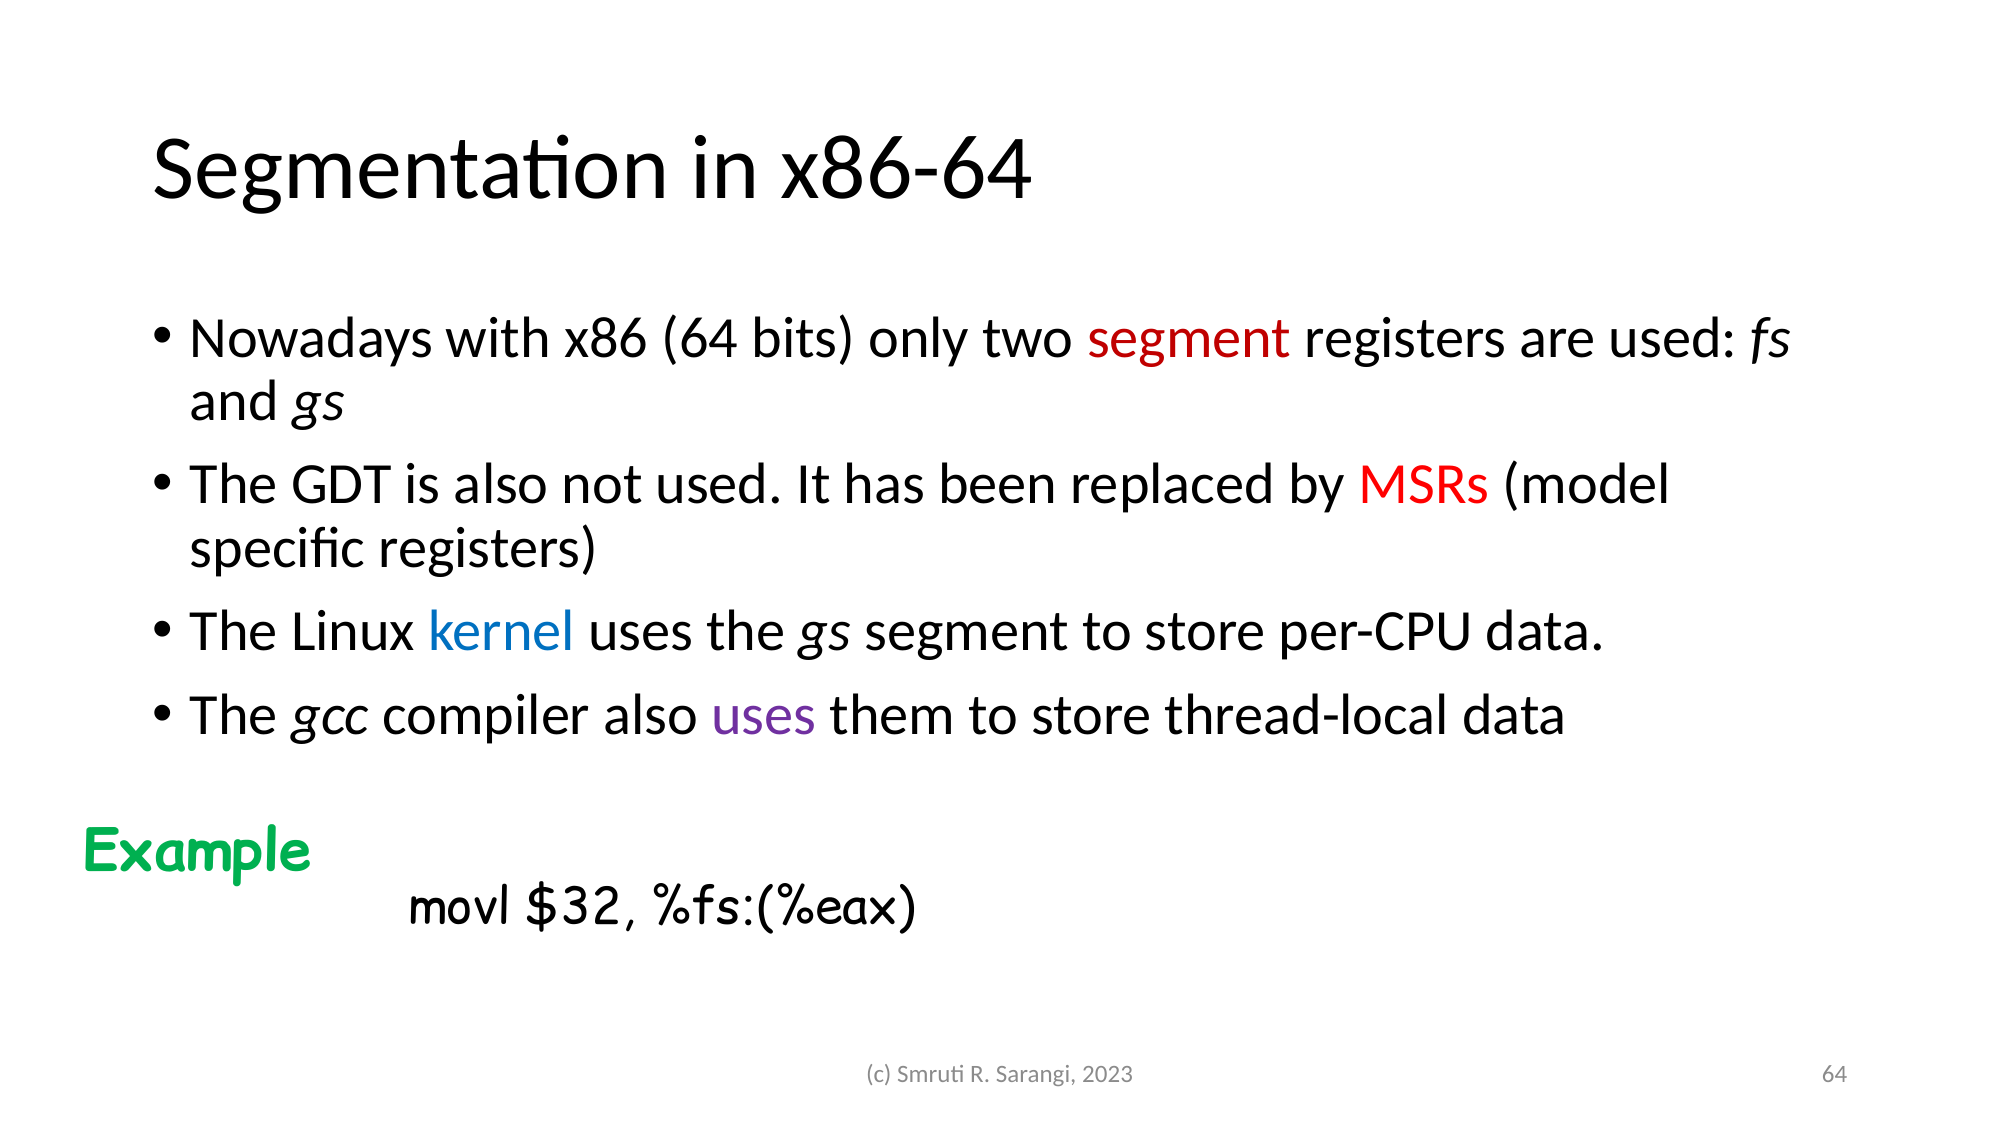

# Segmentation in x86-64
Nowadays with x86 (64 bits) only two segment registers are used: fs and gs
The GDT is also not used. It has been replaced by MSRs (model specific registers)
The Linux kernel uses the gs segment to store per-CPU data.
The gcc compiler also uses them to store thread-local data
Example
movl $32, %fs:(%eax)
(c) Smruti R. Sarangi, 2023
64